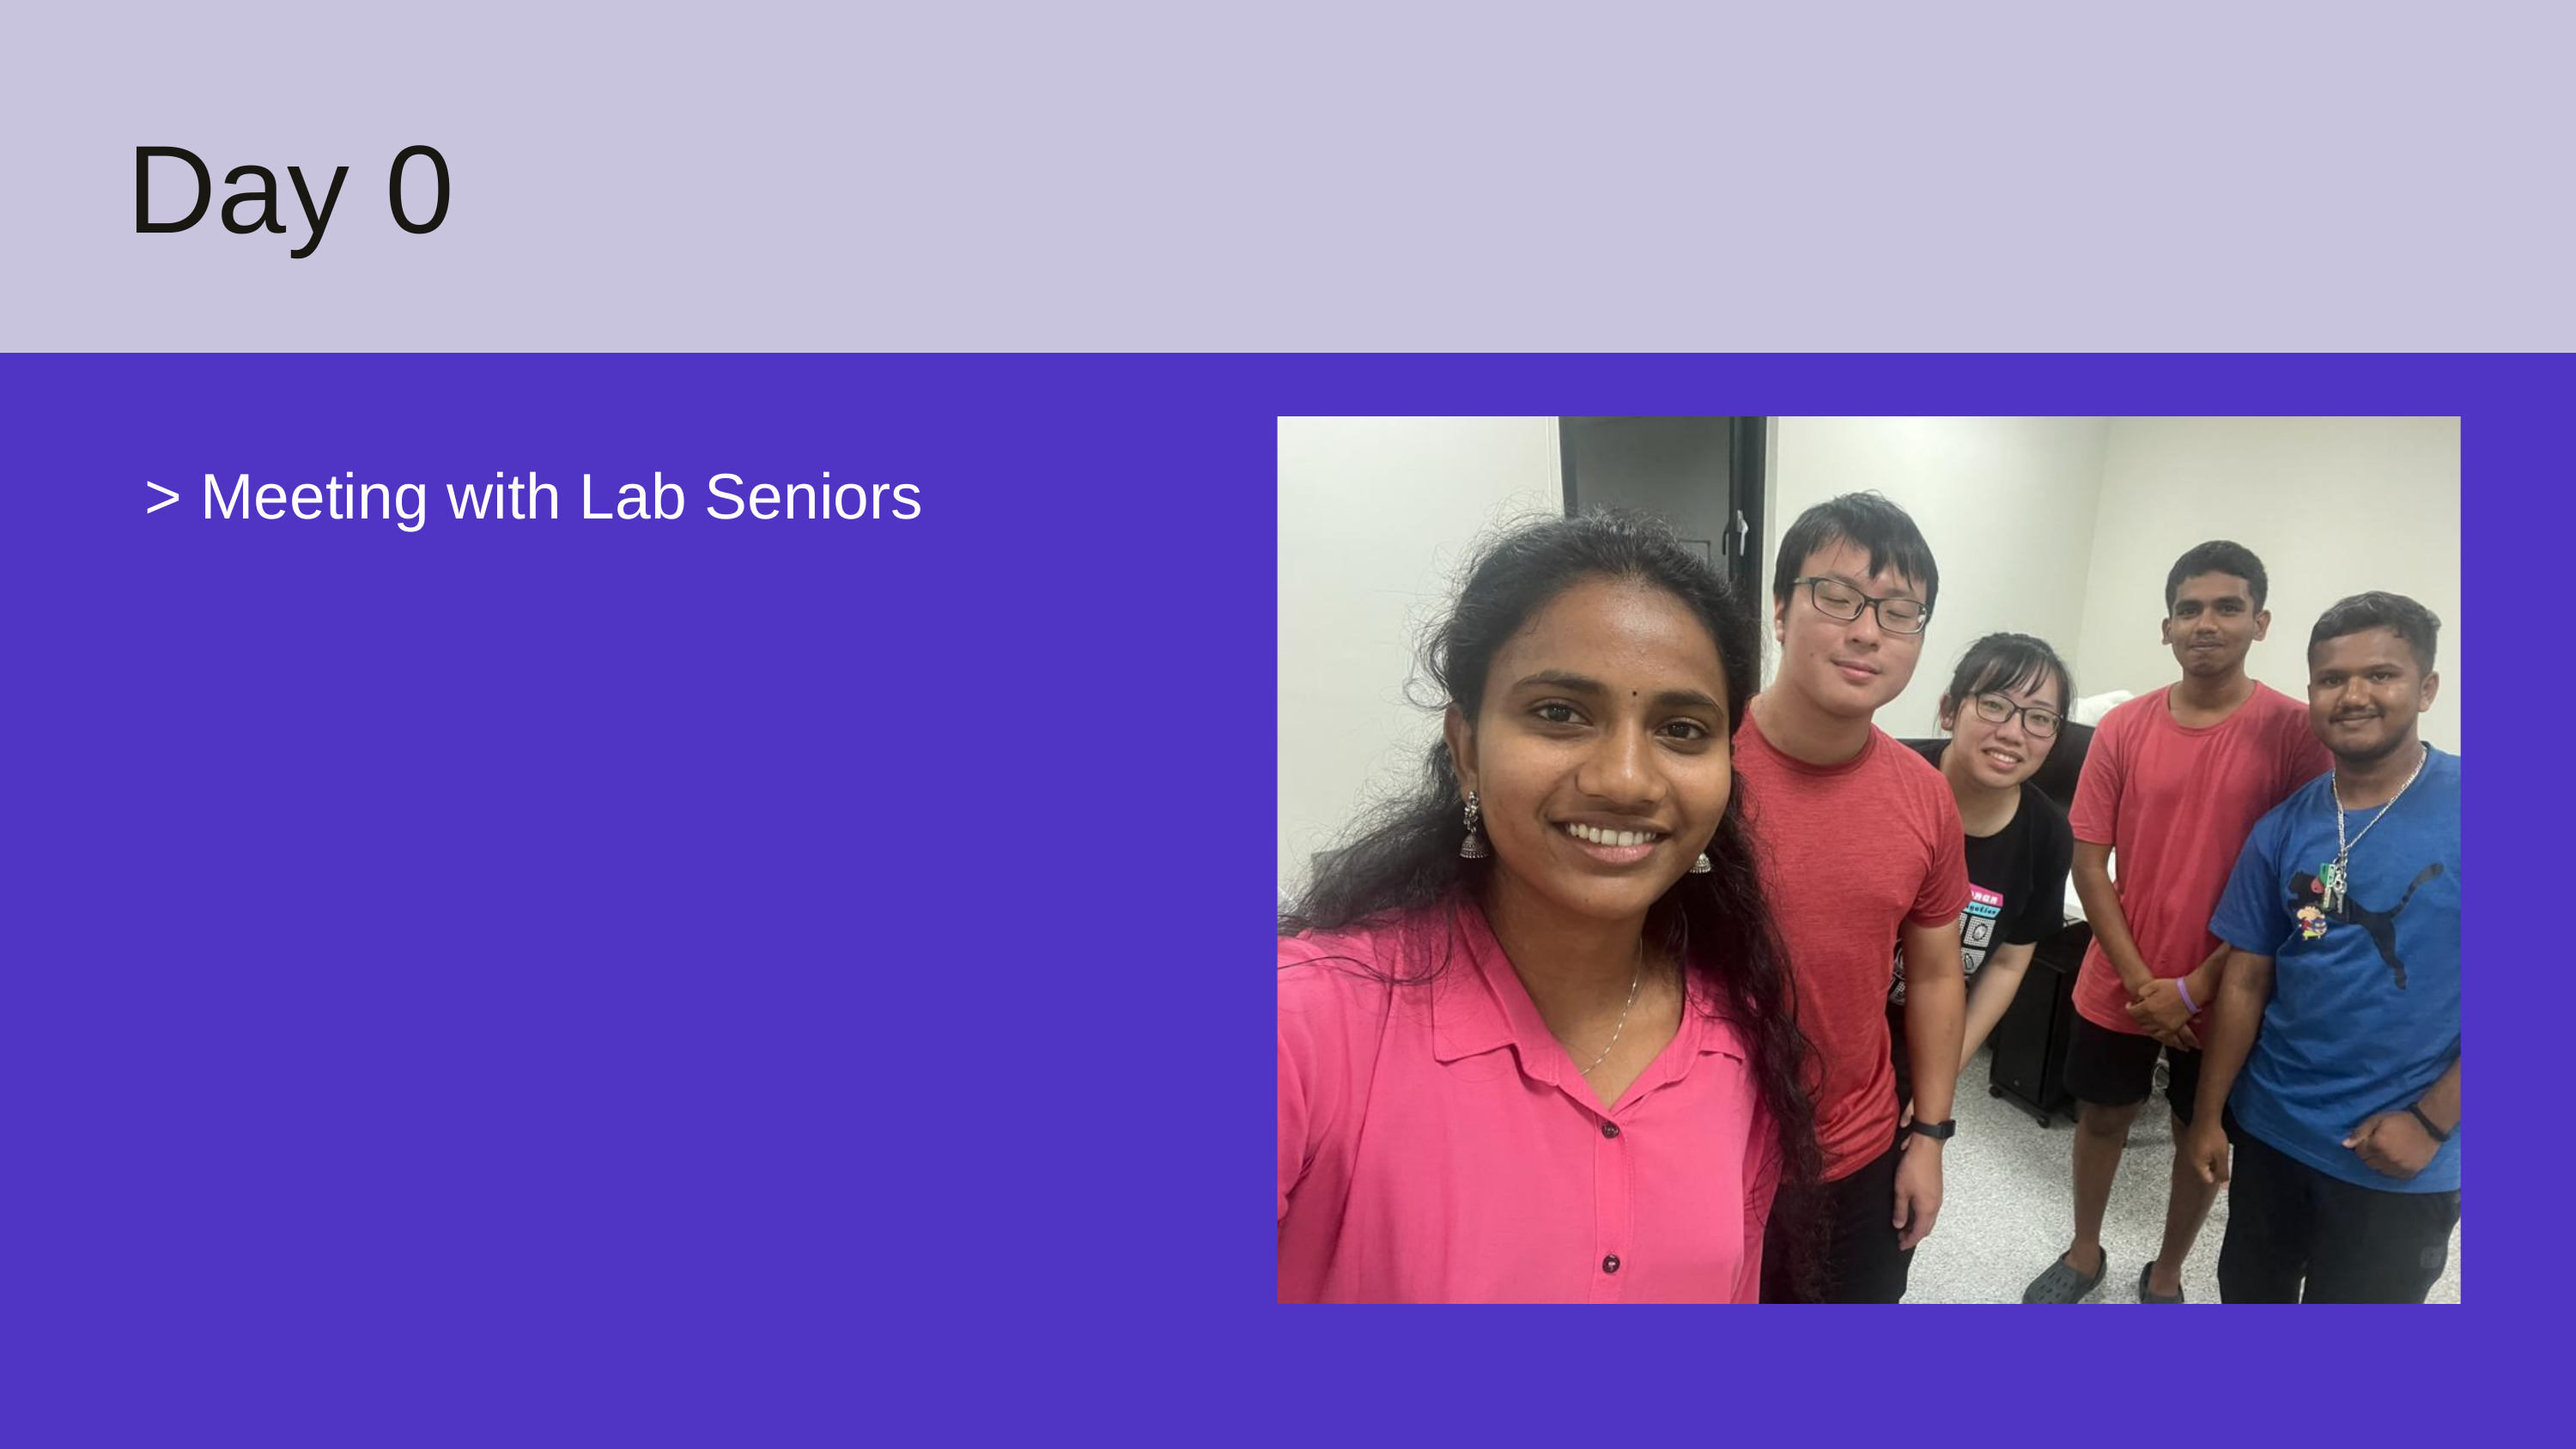

Day 0

> Meeting with Lab Seniors